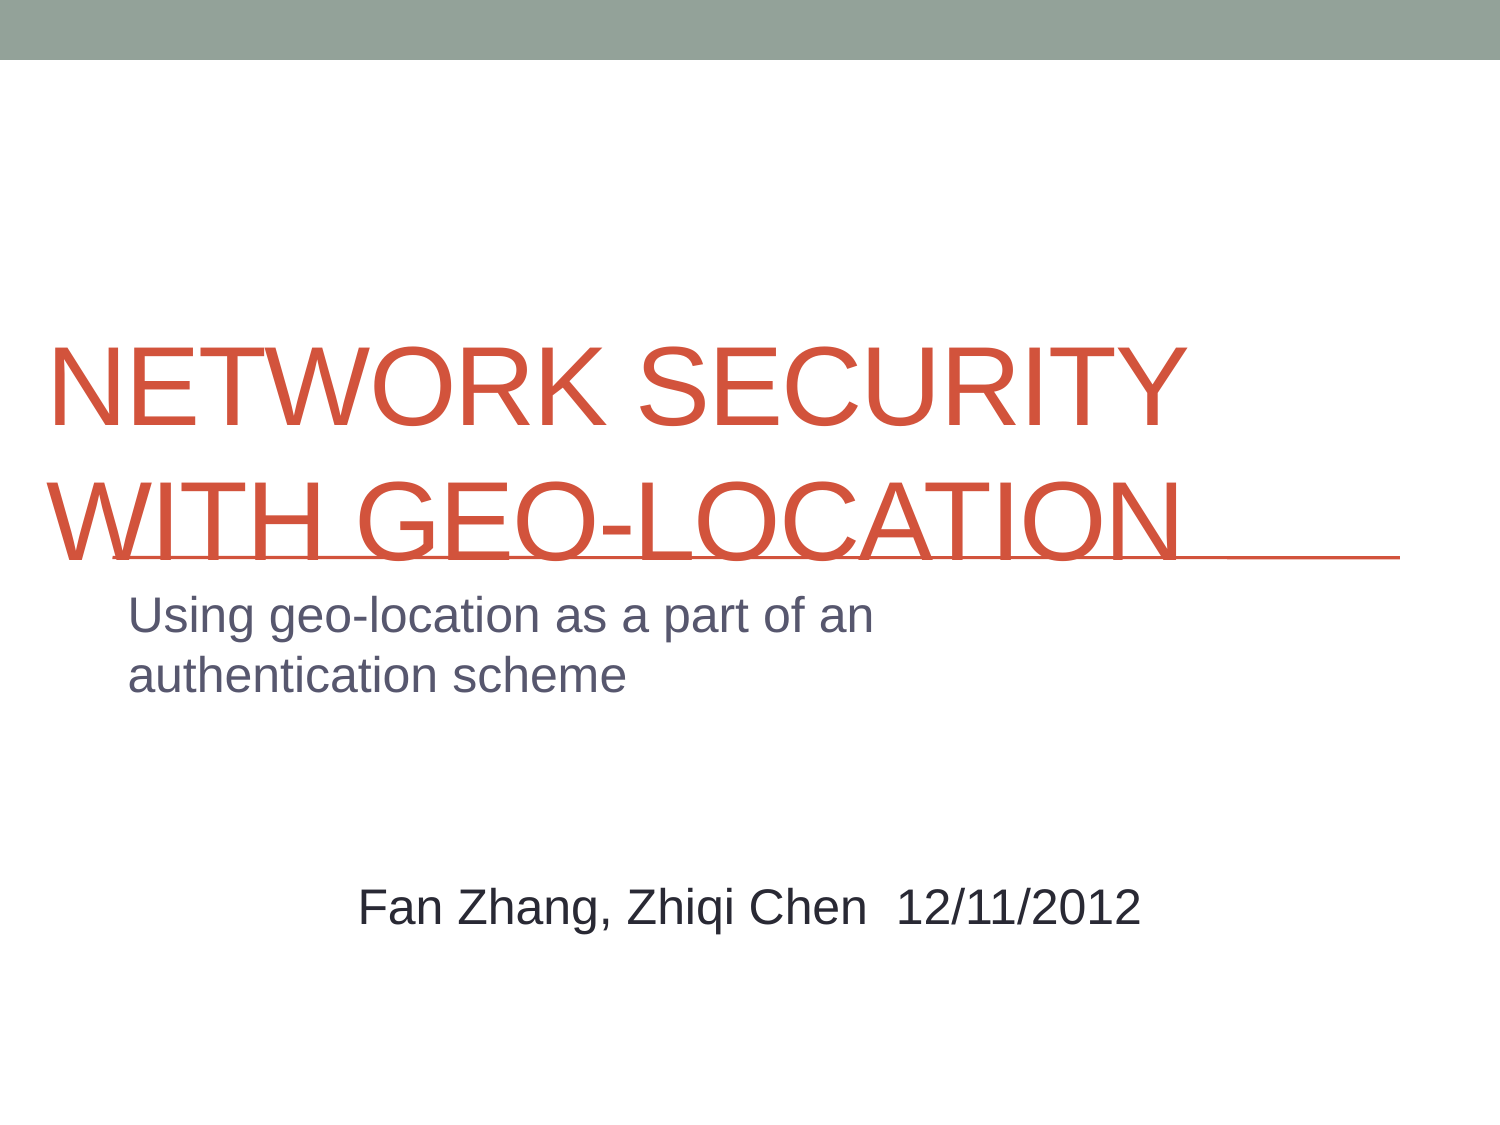

# Network Security with Geo-location
Using geo-location as a part of an authentication scheme
Fan Zhang, Zhiqi Chen  12/11/2012